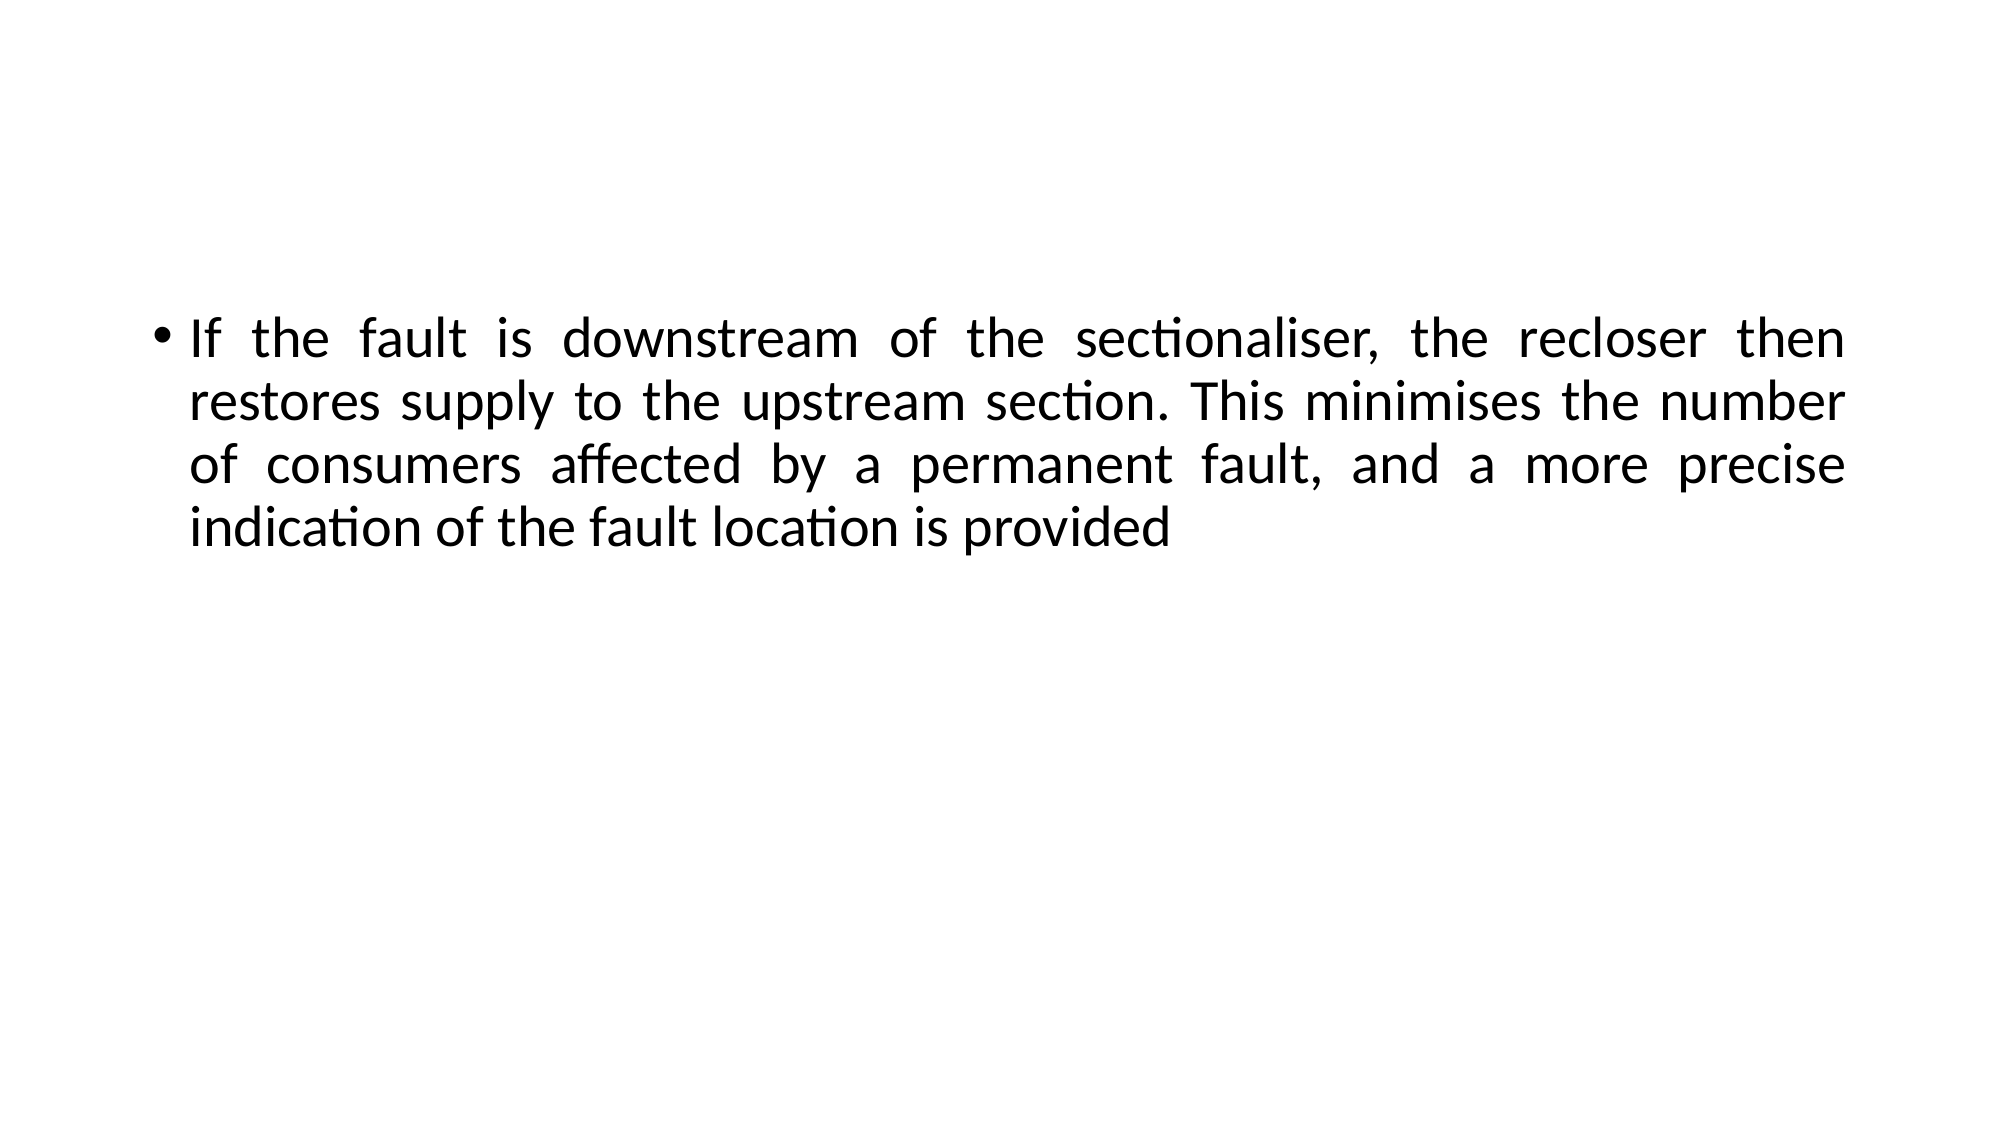

#
If the fault is downstream of the sectionaliser, the recloser then restores supply to the upstream section. This minimises the number of consumers affected by a permanent fault, and a more precise indication of the fault location is provided